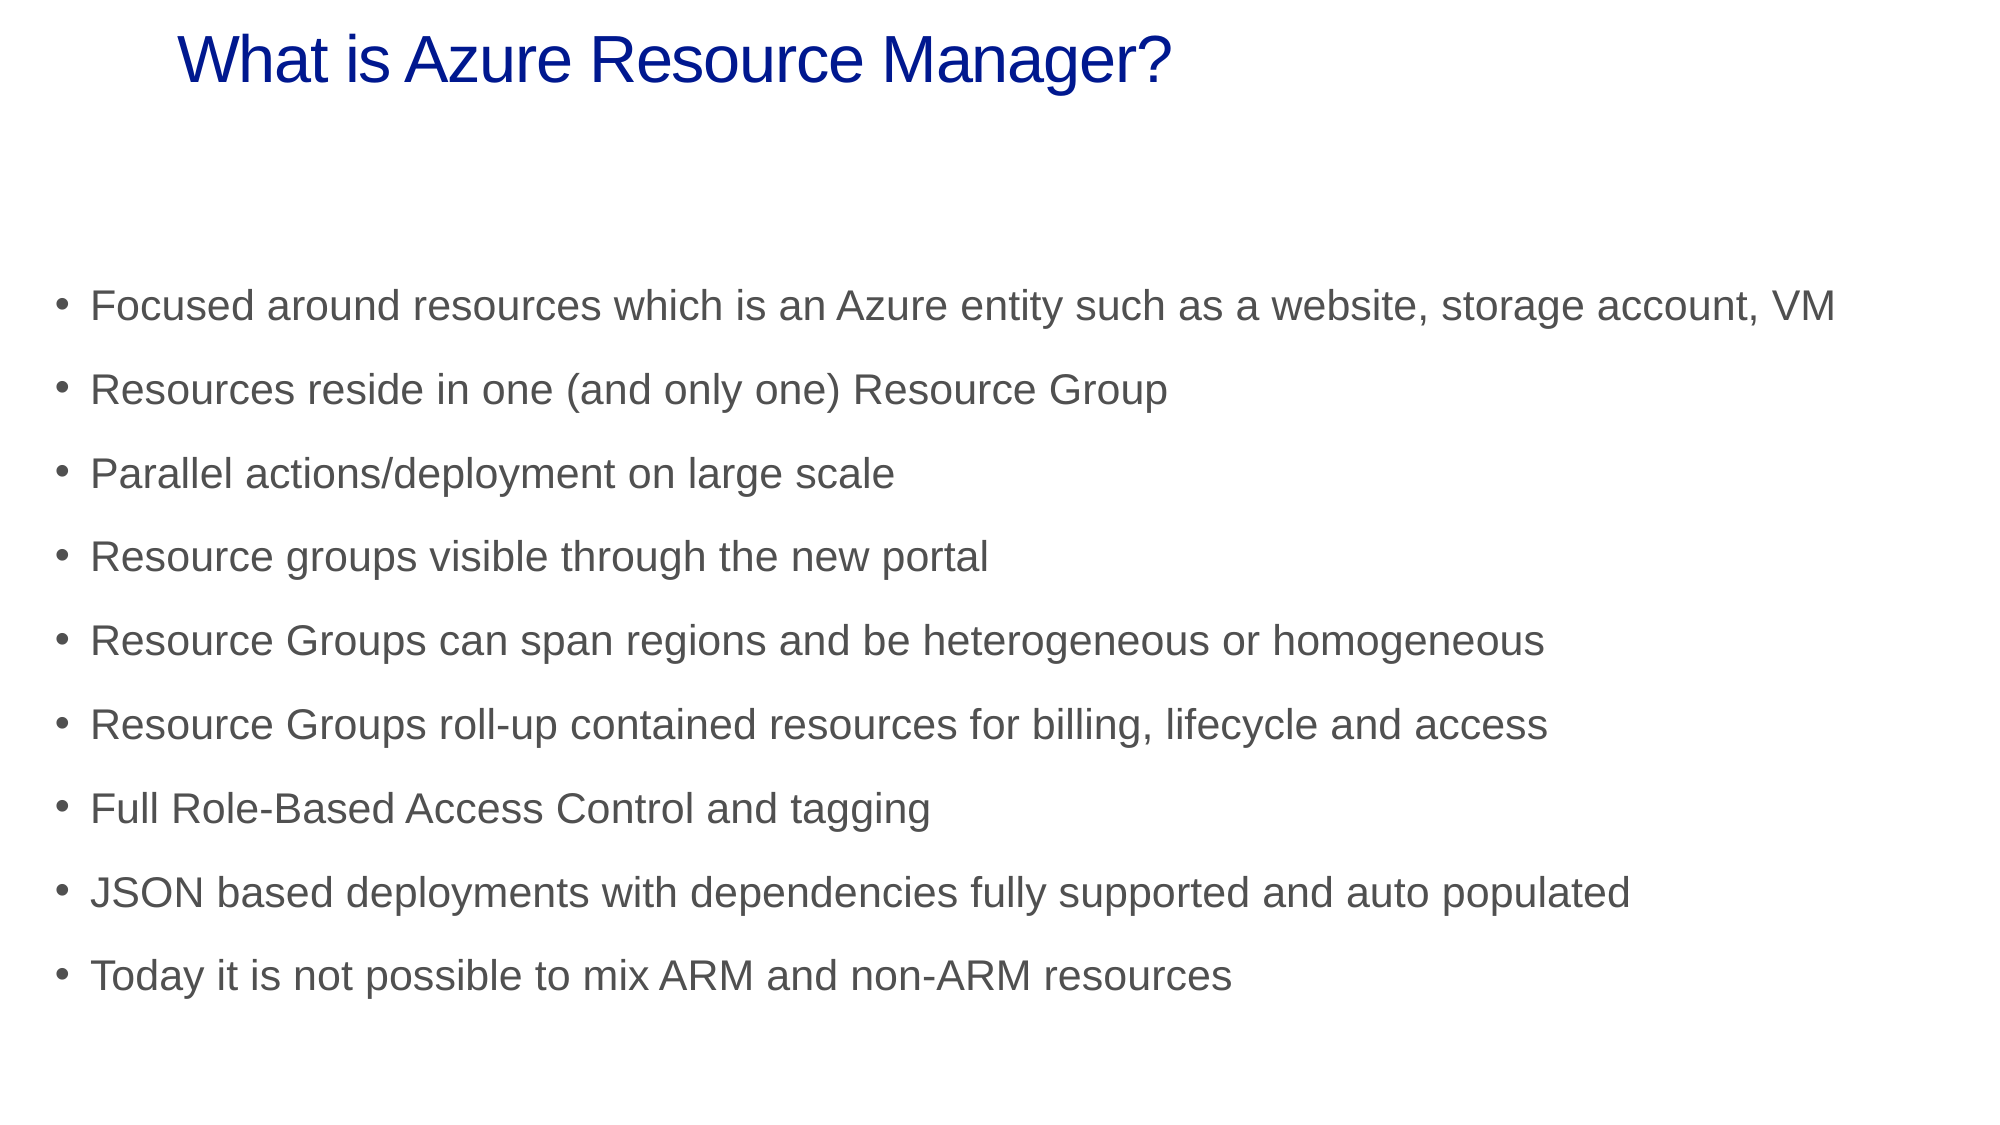

# What is Azure Resource Manager?
Focused around resources which is an Azure entity such as a website, storage account, VM
Resources reside in one (and only one) Resource Group
Parallel actions/deployment on large scale
Resource groups visible through the new portal
Resource Groups can span regions and be heterogeneous or homogeneous
Resource Groups roll-up contained resources for billing, lifecycle and access
Full Role-Based Access Control and tagging
JSON based deployments with dependencies fully supported and auto populated
Today it is not possible to mix ARM and non-ARM resources